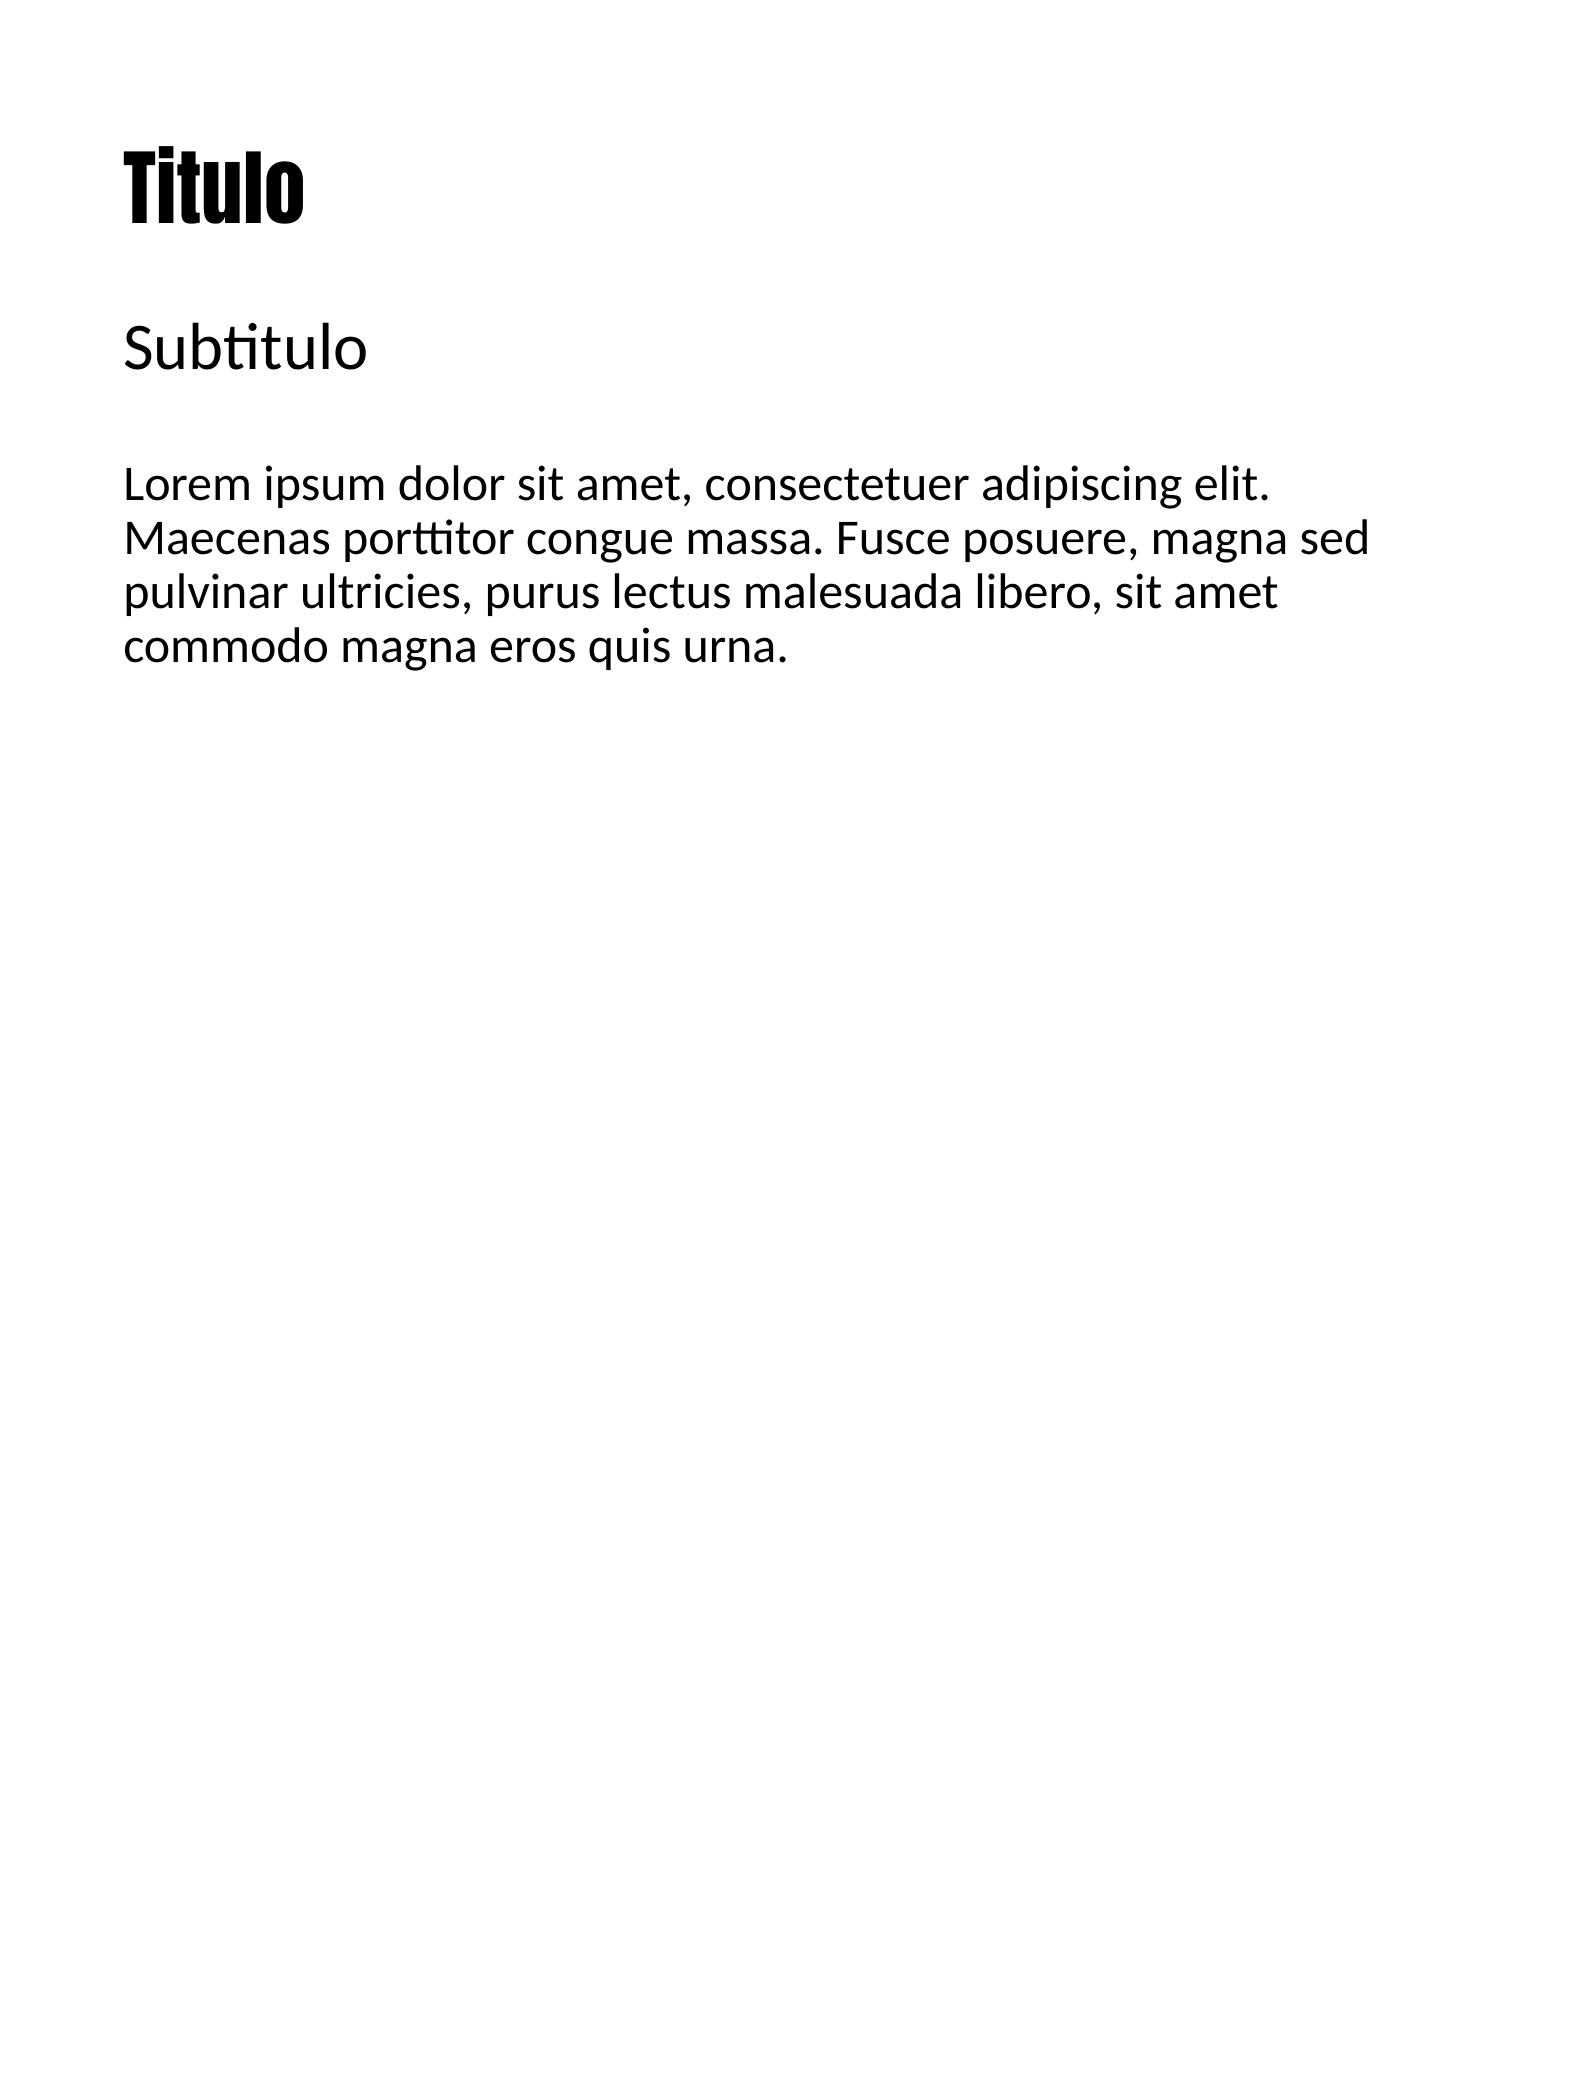

Regras ebook:
-Use fontes múltiplas de 8

-Utilize poucos textos
-Ter um layout agradável
# Titulo
Subtitulo
Lorem ipsum dolor sit amet, consectetuer adipiscing elit. Maecenas porttitor congue massa. Fusce posuere, magna sed pulvinar ultricies, purus lectus malesuada libero, sit amet commodo magna eros quis urna.

PADRONIZAÇÃO
= lorem(1)
Gera texto aleatorio

-fontes para leitura escolhida: tamanho 32,

-8px, 16px, 24px ...

Titulo 2x maior que o texto